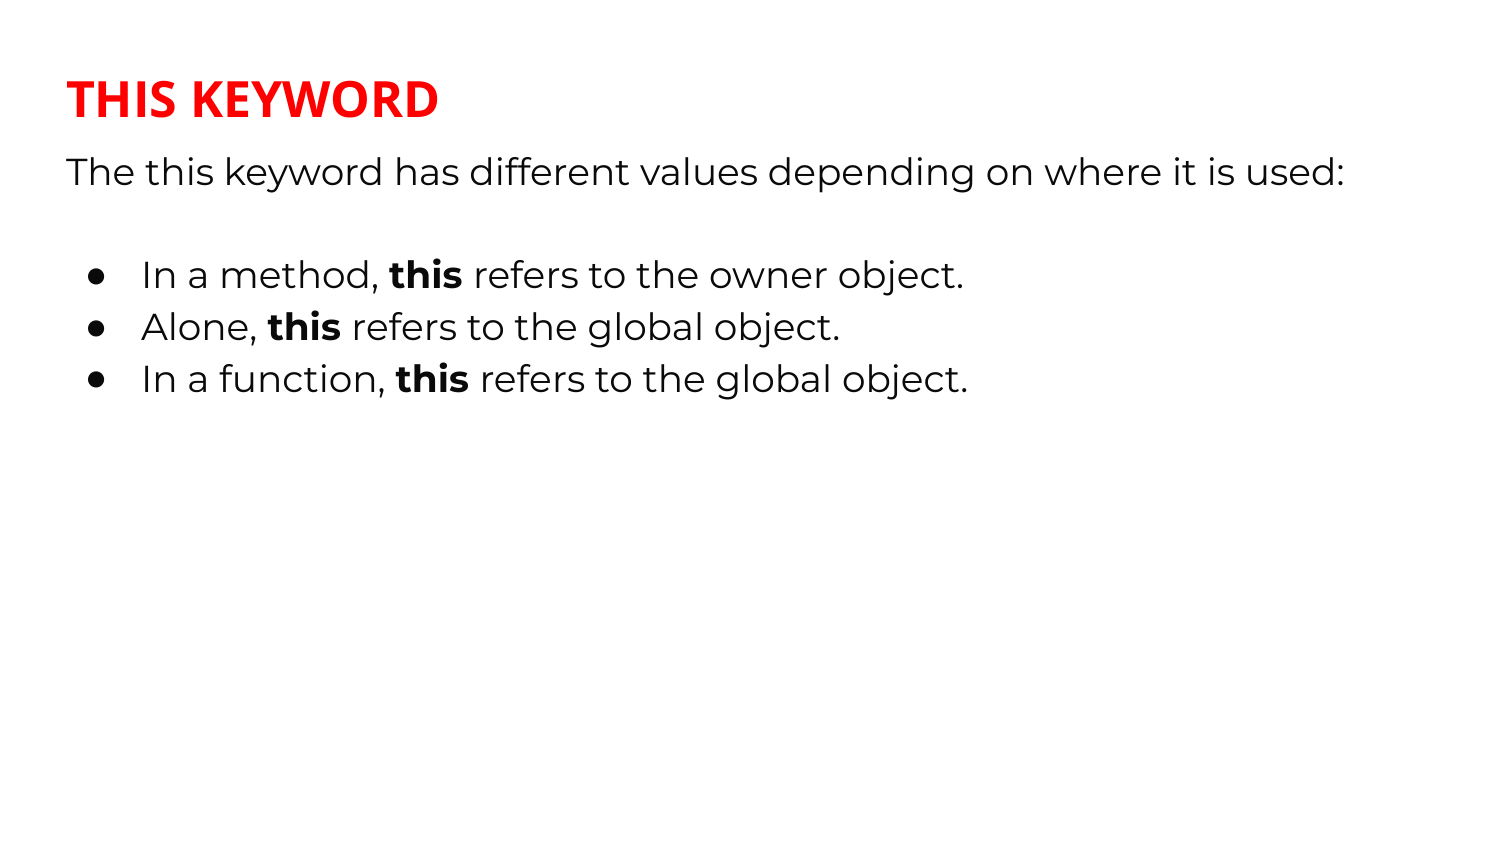

# THIS KEYWORD

The this keyword has different values depending on where it is used:

In a method, this refers to the owner object.
Alone, this refers to the global object.
In a function, this refers to the global object.